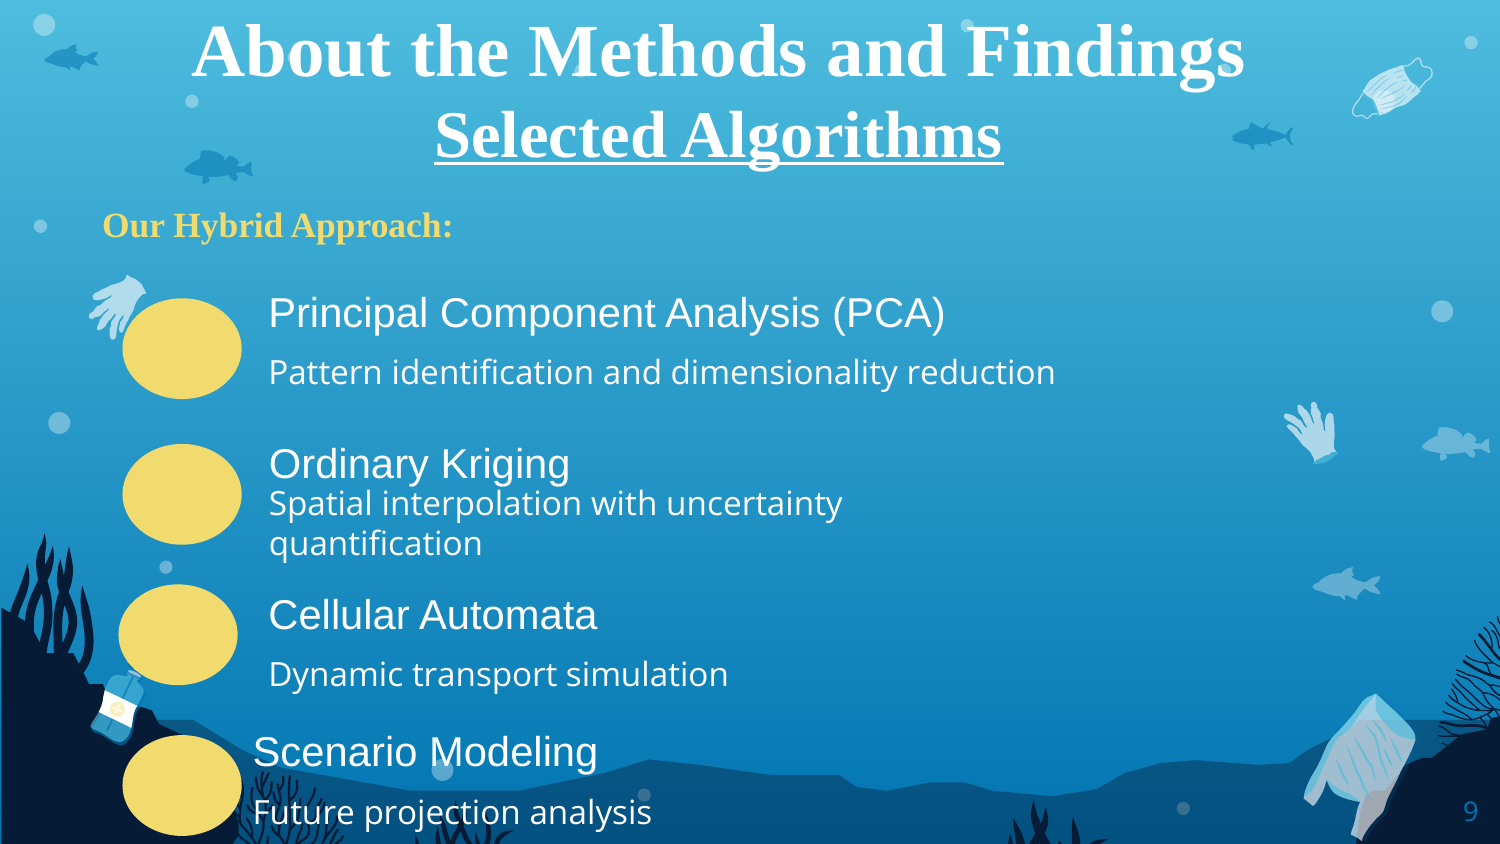

About the Methods and Findings
Selected Algorithms
Our Hybrid Approach:

# Principal Component Analysis (PCA)

Pattern identification and dimensionality reduction

Ordinary Kriging

Spatial interpolation with uncertainty quantification

Cellular Automata
Dynamic transport simulation
Scenario Modeling

Future projection analysis
9